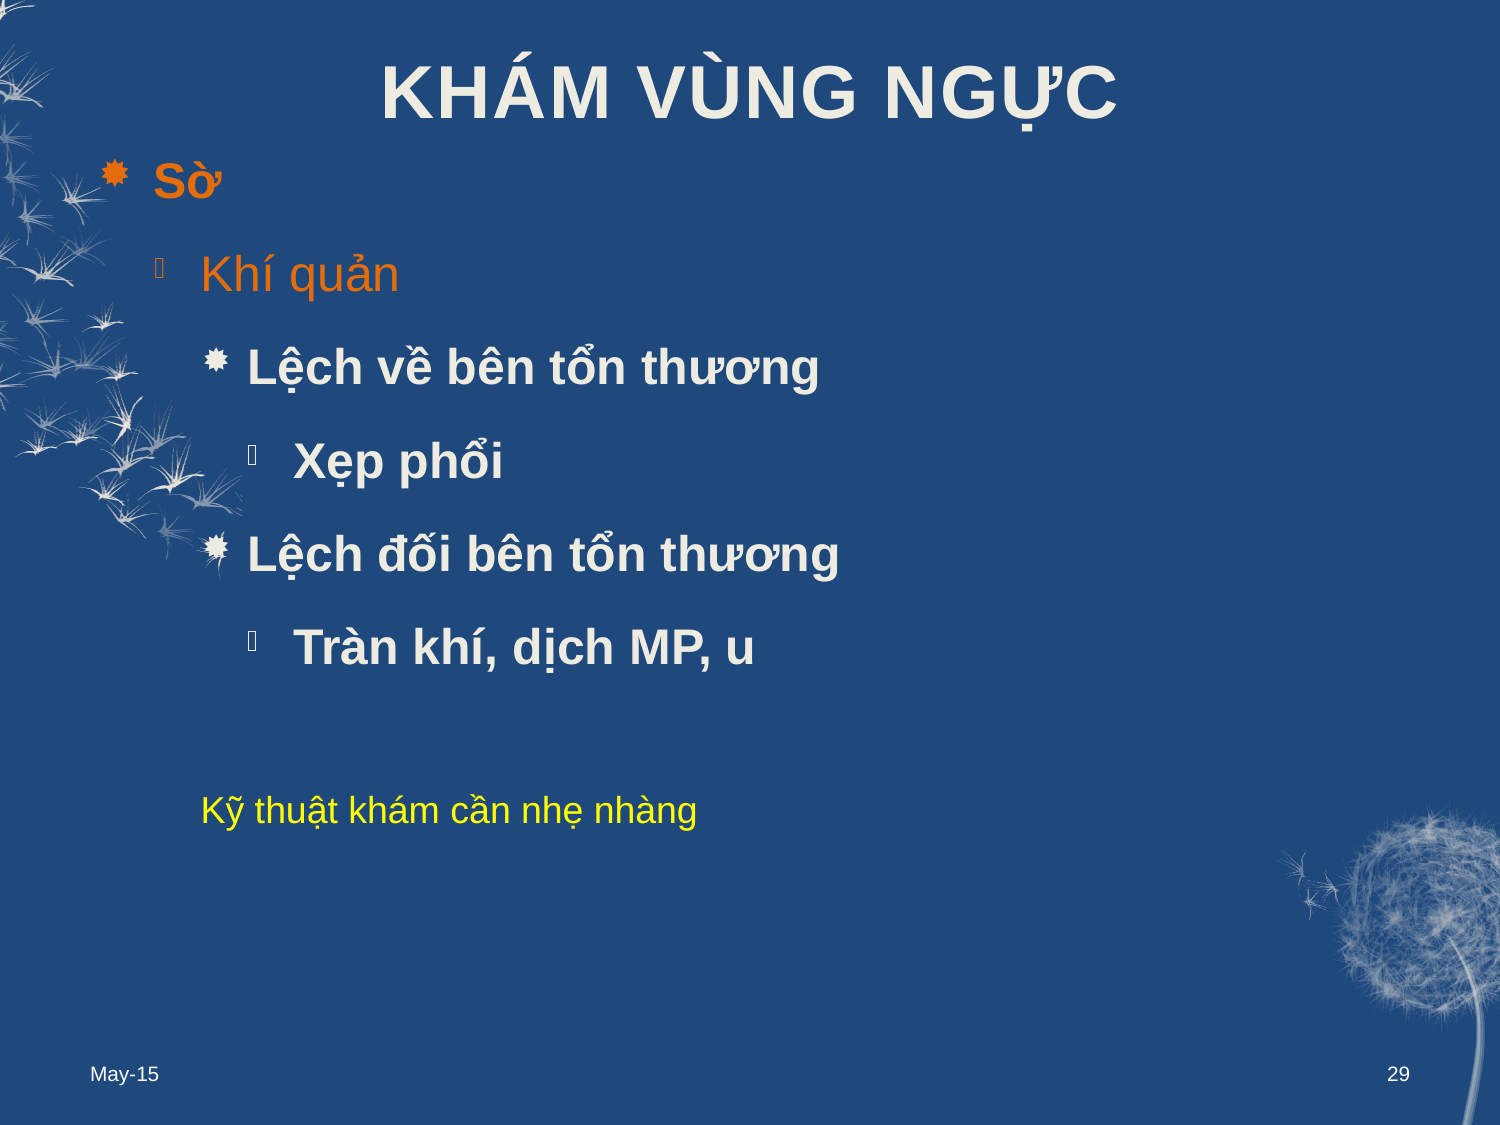

# KHÁM VÙNG NGỰC
Sờ
Khí quản
Lệch về bên tổn thương
Xẹp phổi
Lệch đối bên tổn thương
Tràn khí, dịch MP, u

Kỹ thuật khám cần nhẹ nhàng

May-15
29